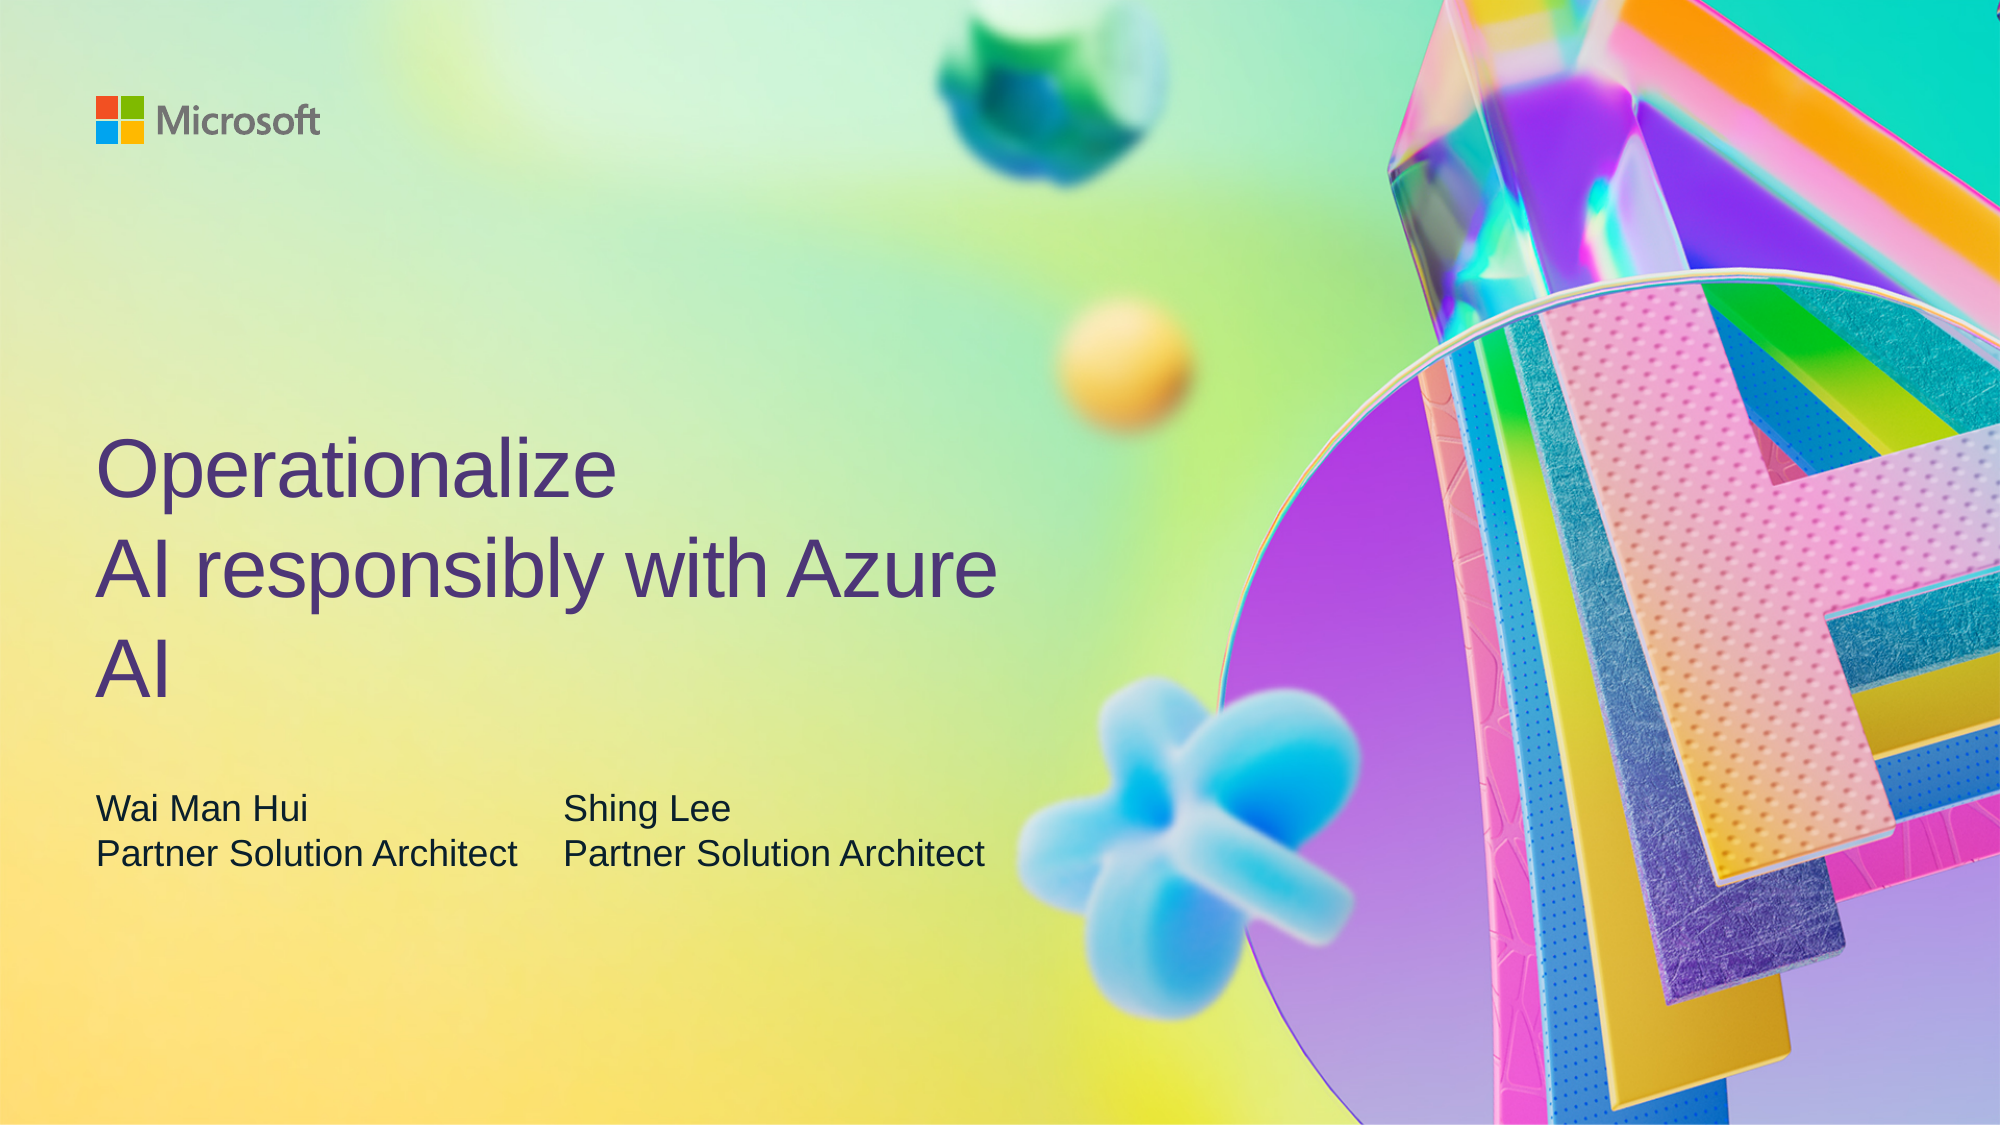

# Operationalize AI responsibly with Azure AI
Wai Man Hui
Partner Solution Architect
Shing Lee
Partner Solution Architect